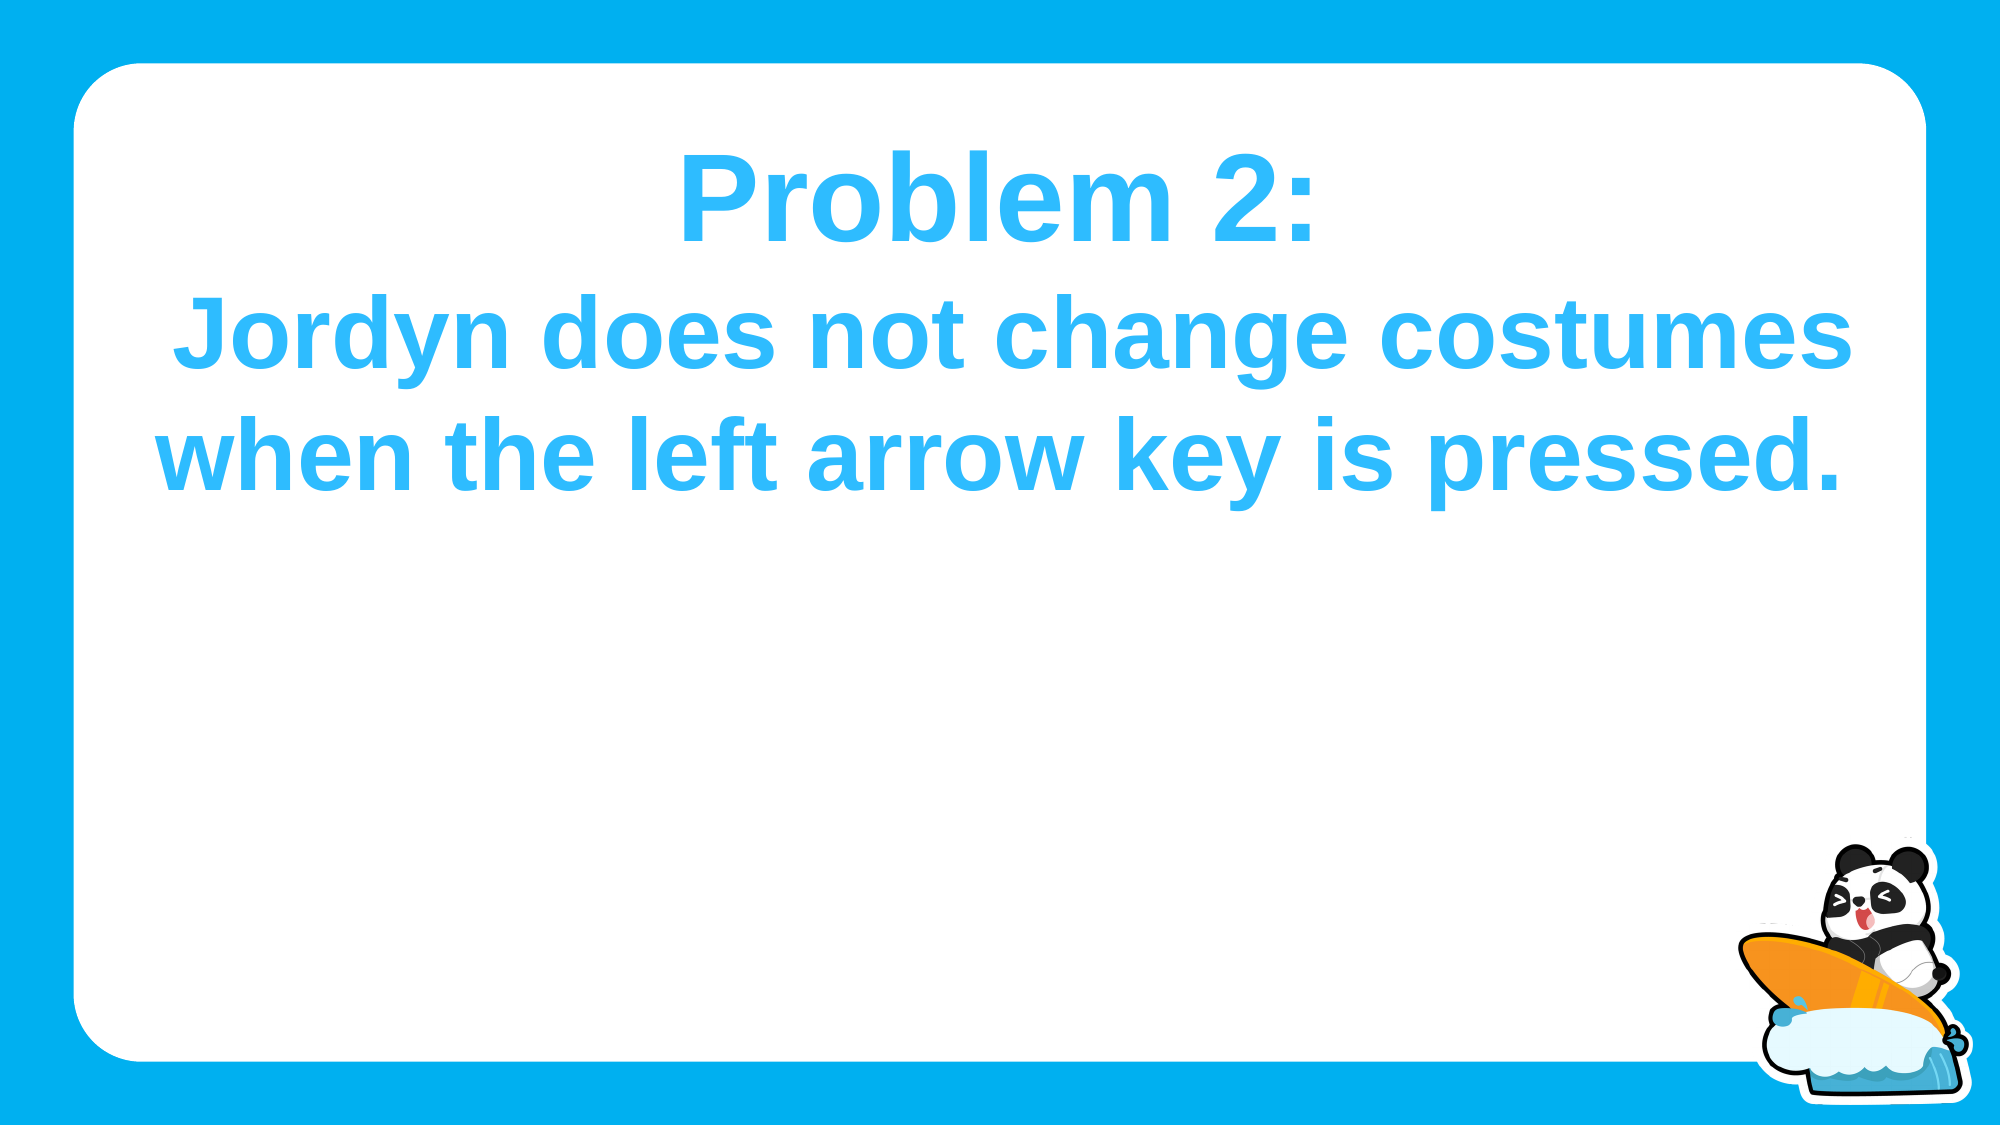

Problem 2:
 Jordyn does not change costumes when the left arrow key is pressed.